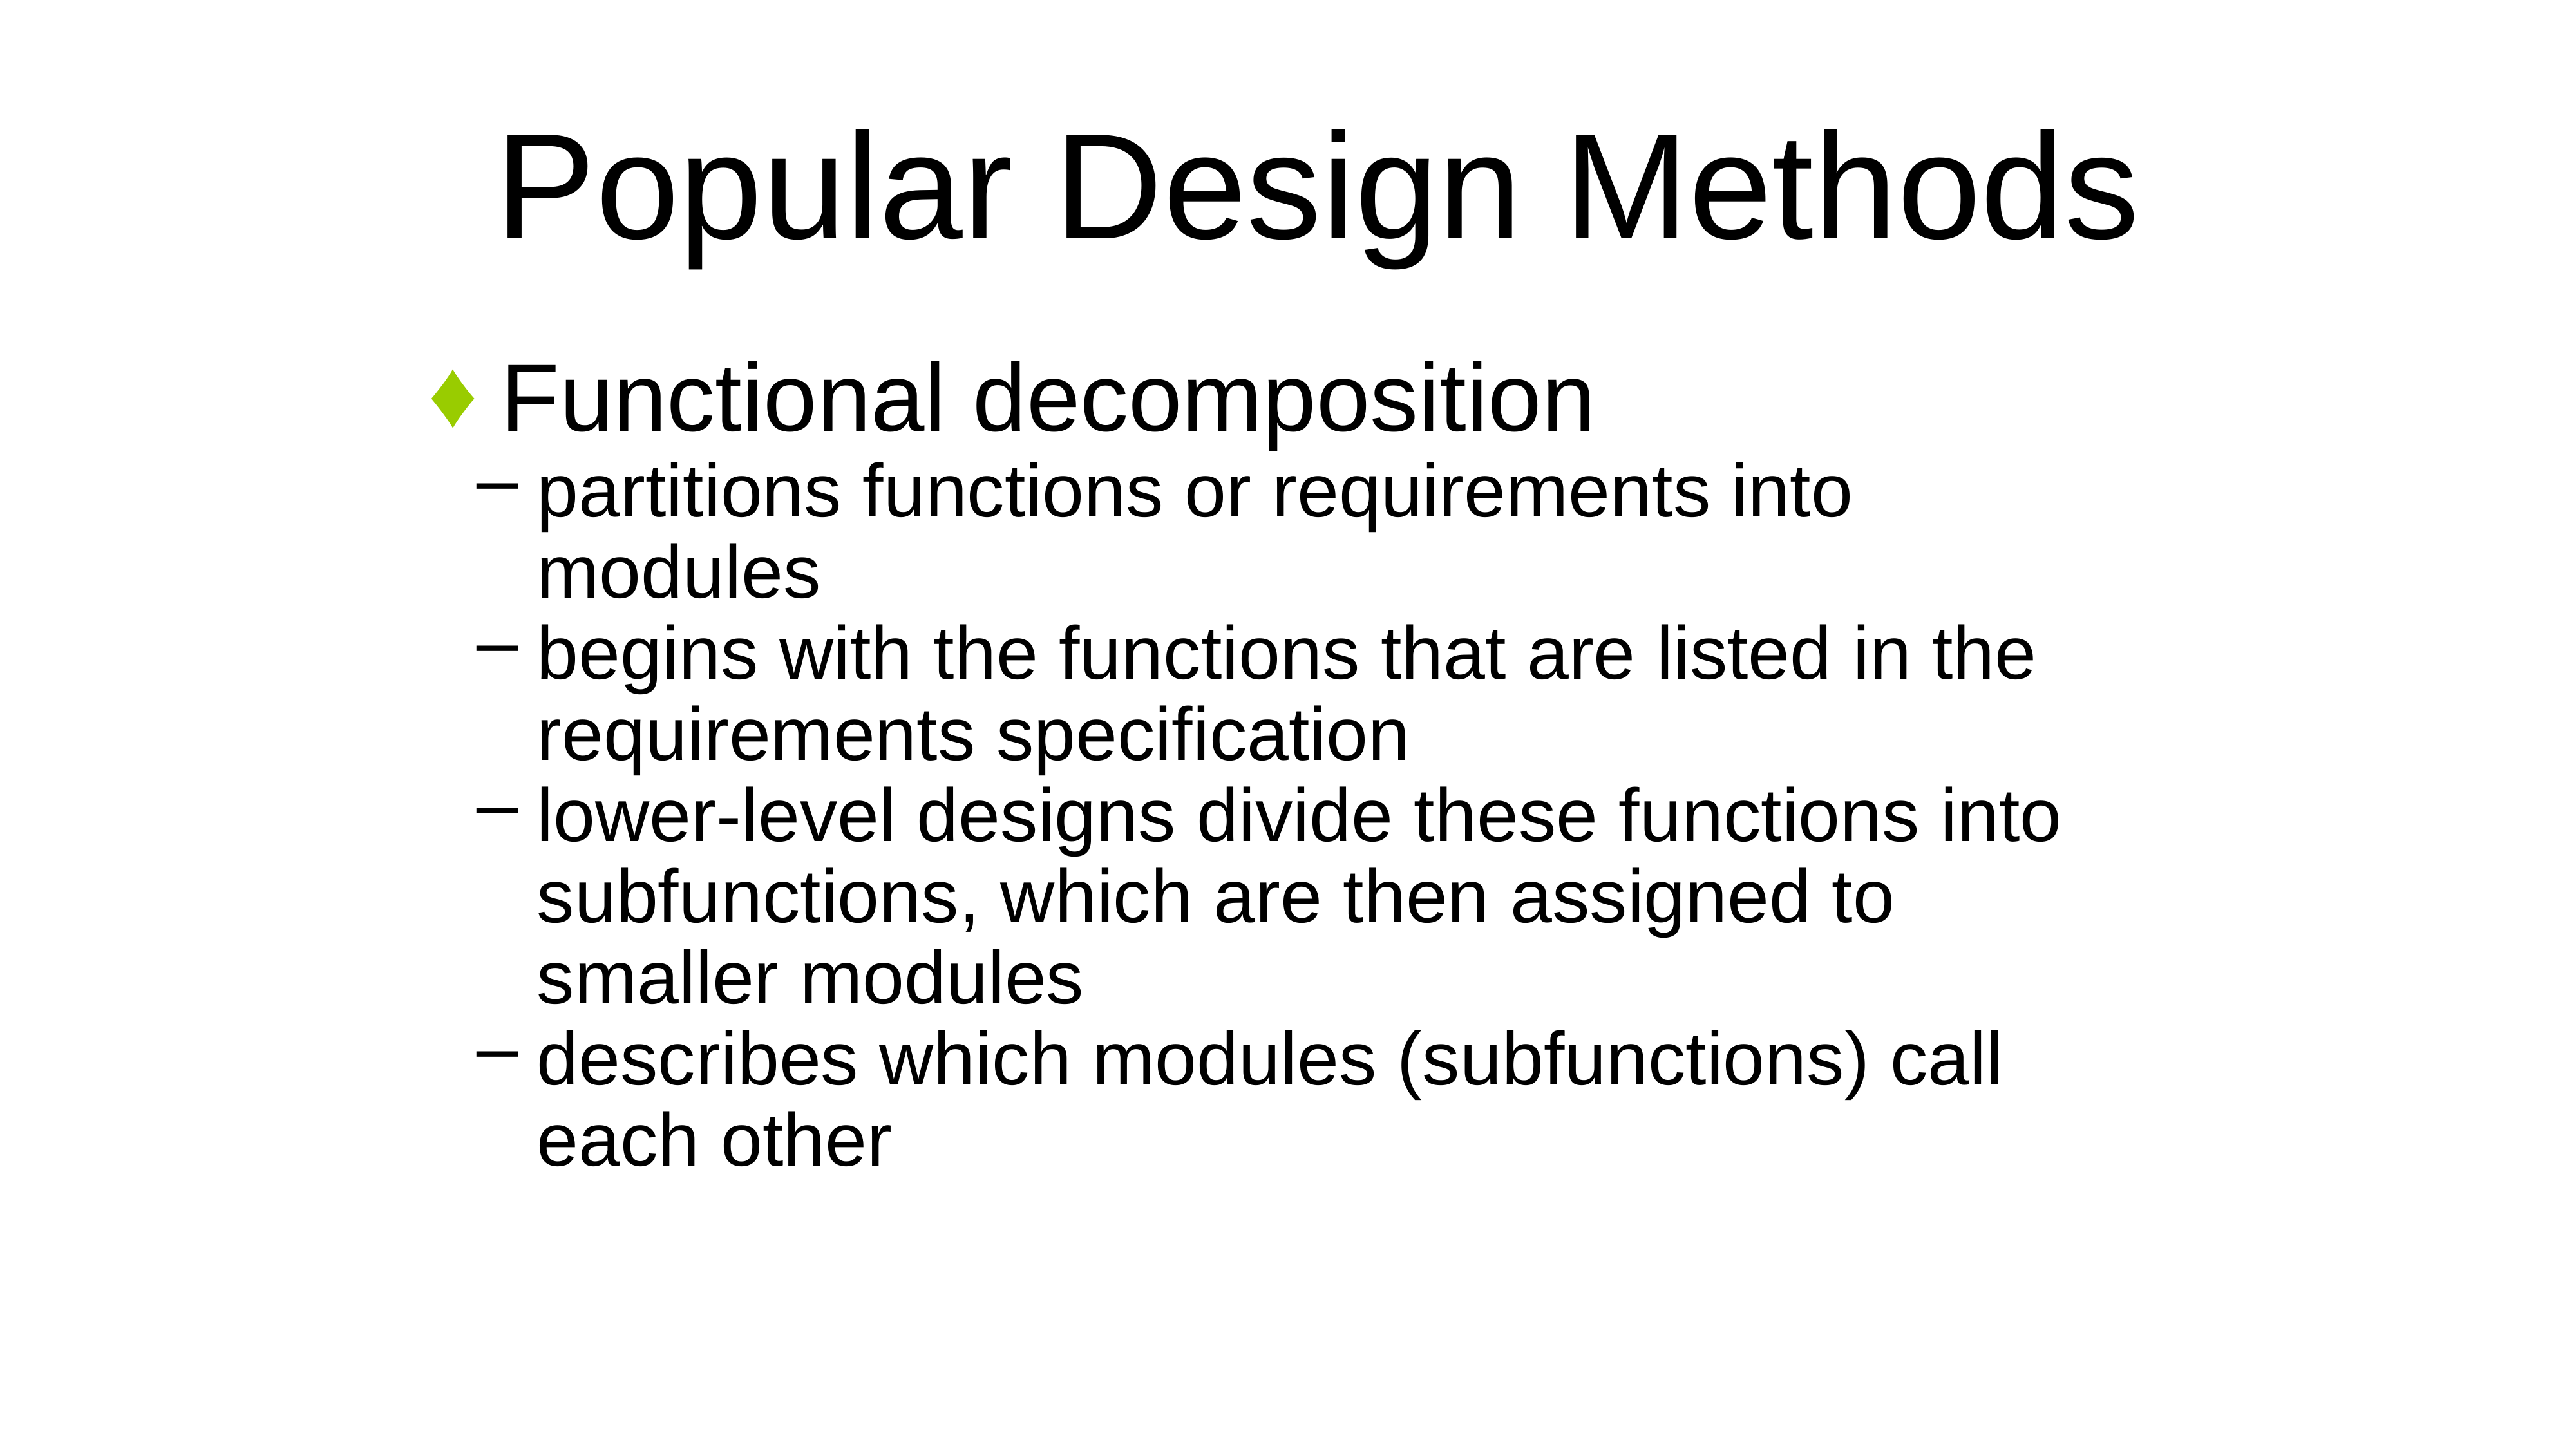

Popular Design Methods
Functional decomposition
partitions functions or requirements into modules
begins with the functions that are listed in the requirements specification
lower-level designs divide these functions into subfunctions, which are then assigned to smaller modules
describes which modules (subfunctions) call each other